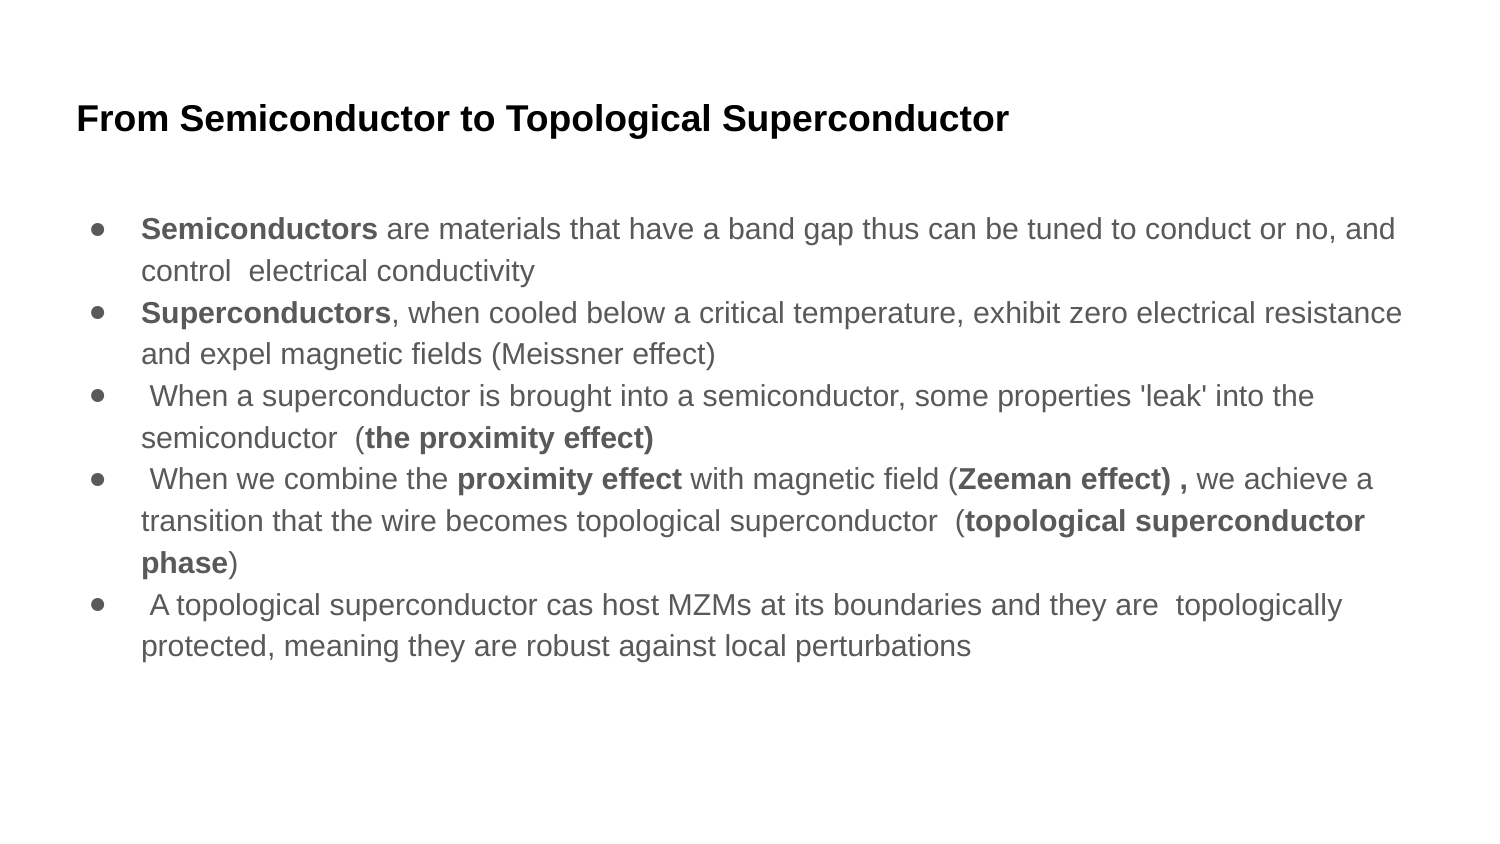

# From Semiconductor to Topological Superconductor

Semiconductors are materials that have a band gap thus can be tuned to conduct or no, and control  electrical conductivity
Superconductors, when cooled below a critical temperature, exhibit zero electrical resistance and expel magnetic fields (Meissner effect)
 When a superconductor is brought into a semiconductor, some properties 'leak' into the   semiconductor  (the proximity effect)
 When we combine the proximity effect with magnetic field (Zeeman effect) , we achieve a transition that the wire becomes topological superconductor  (topological superconductor phase)
 A topological superconductor cas host MZMs at its boundaries and they are  topologically protected, meaning they are robust against local perturbations